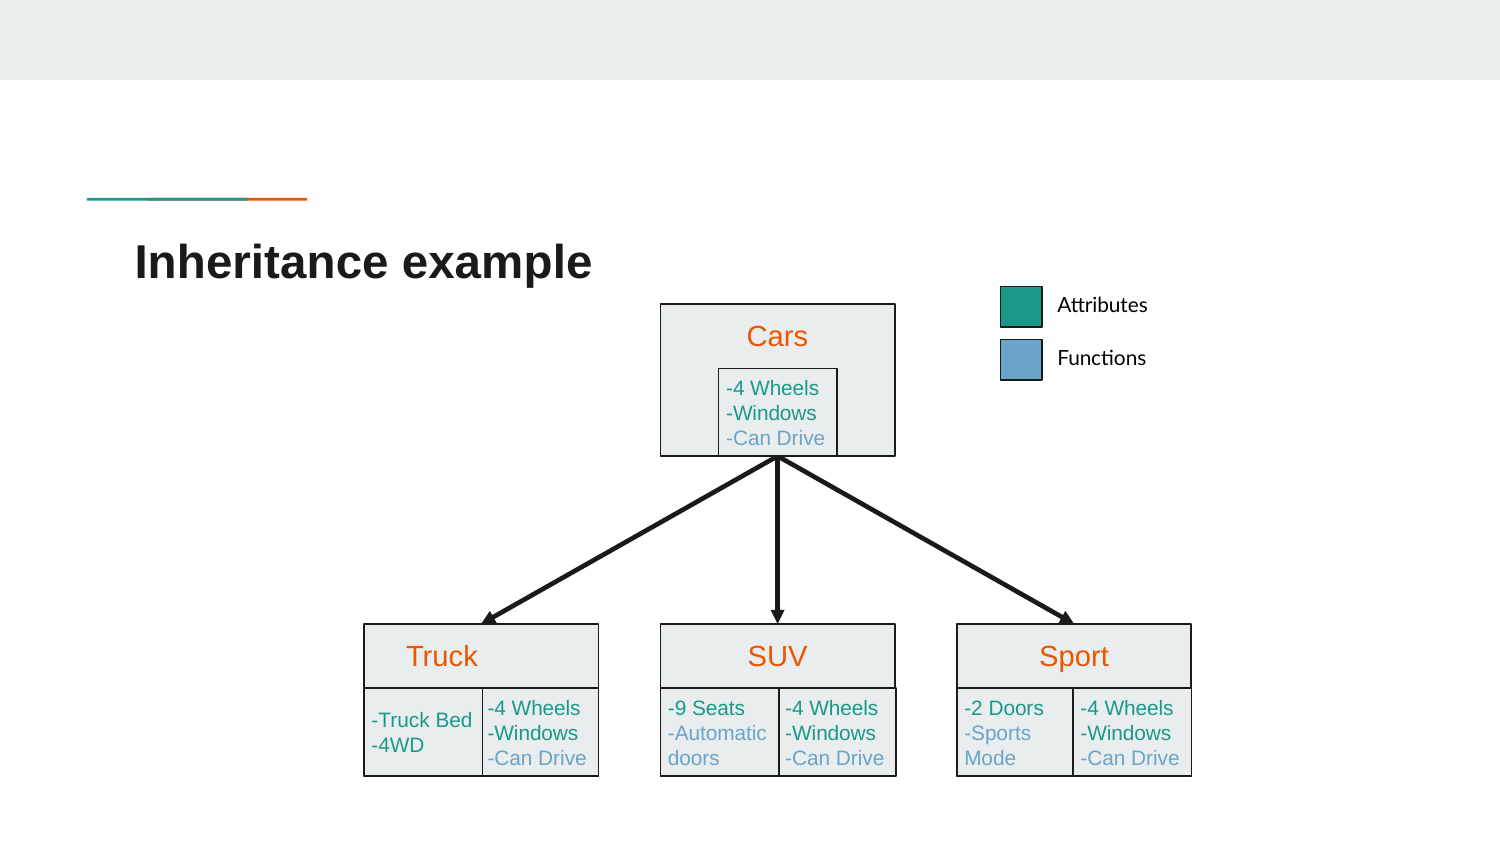

# Inheritance example
Attributes

Cars
Functions

-4 Wheels
-Windows
-Can Drive
Truck
SUV
Sport
-Truck Bed
-4WD
-4 Wheels
-Windows
-Can Drive
-9 Seats
-Automatic doors
-4 Wheels
-Windows
-Can Drive
-2 Doors
-Sports Mode
-4 Wheels
-Windows
-Can Drive